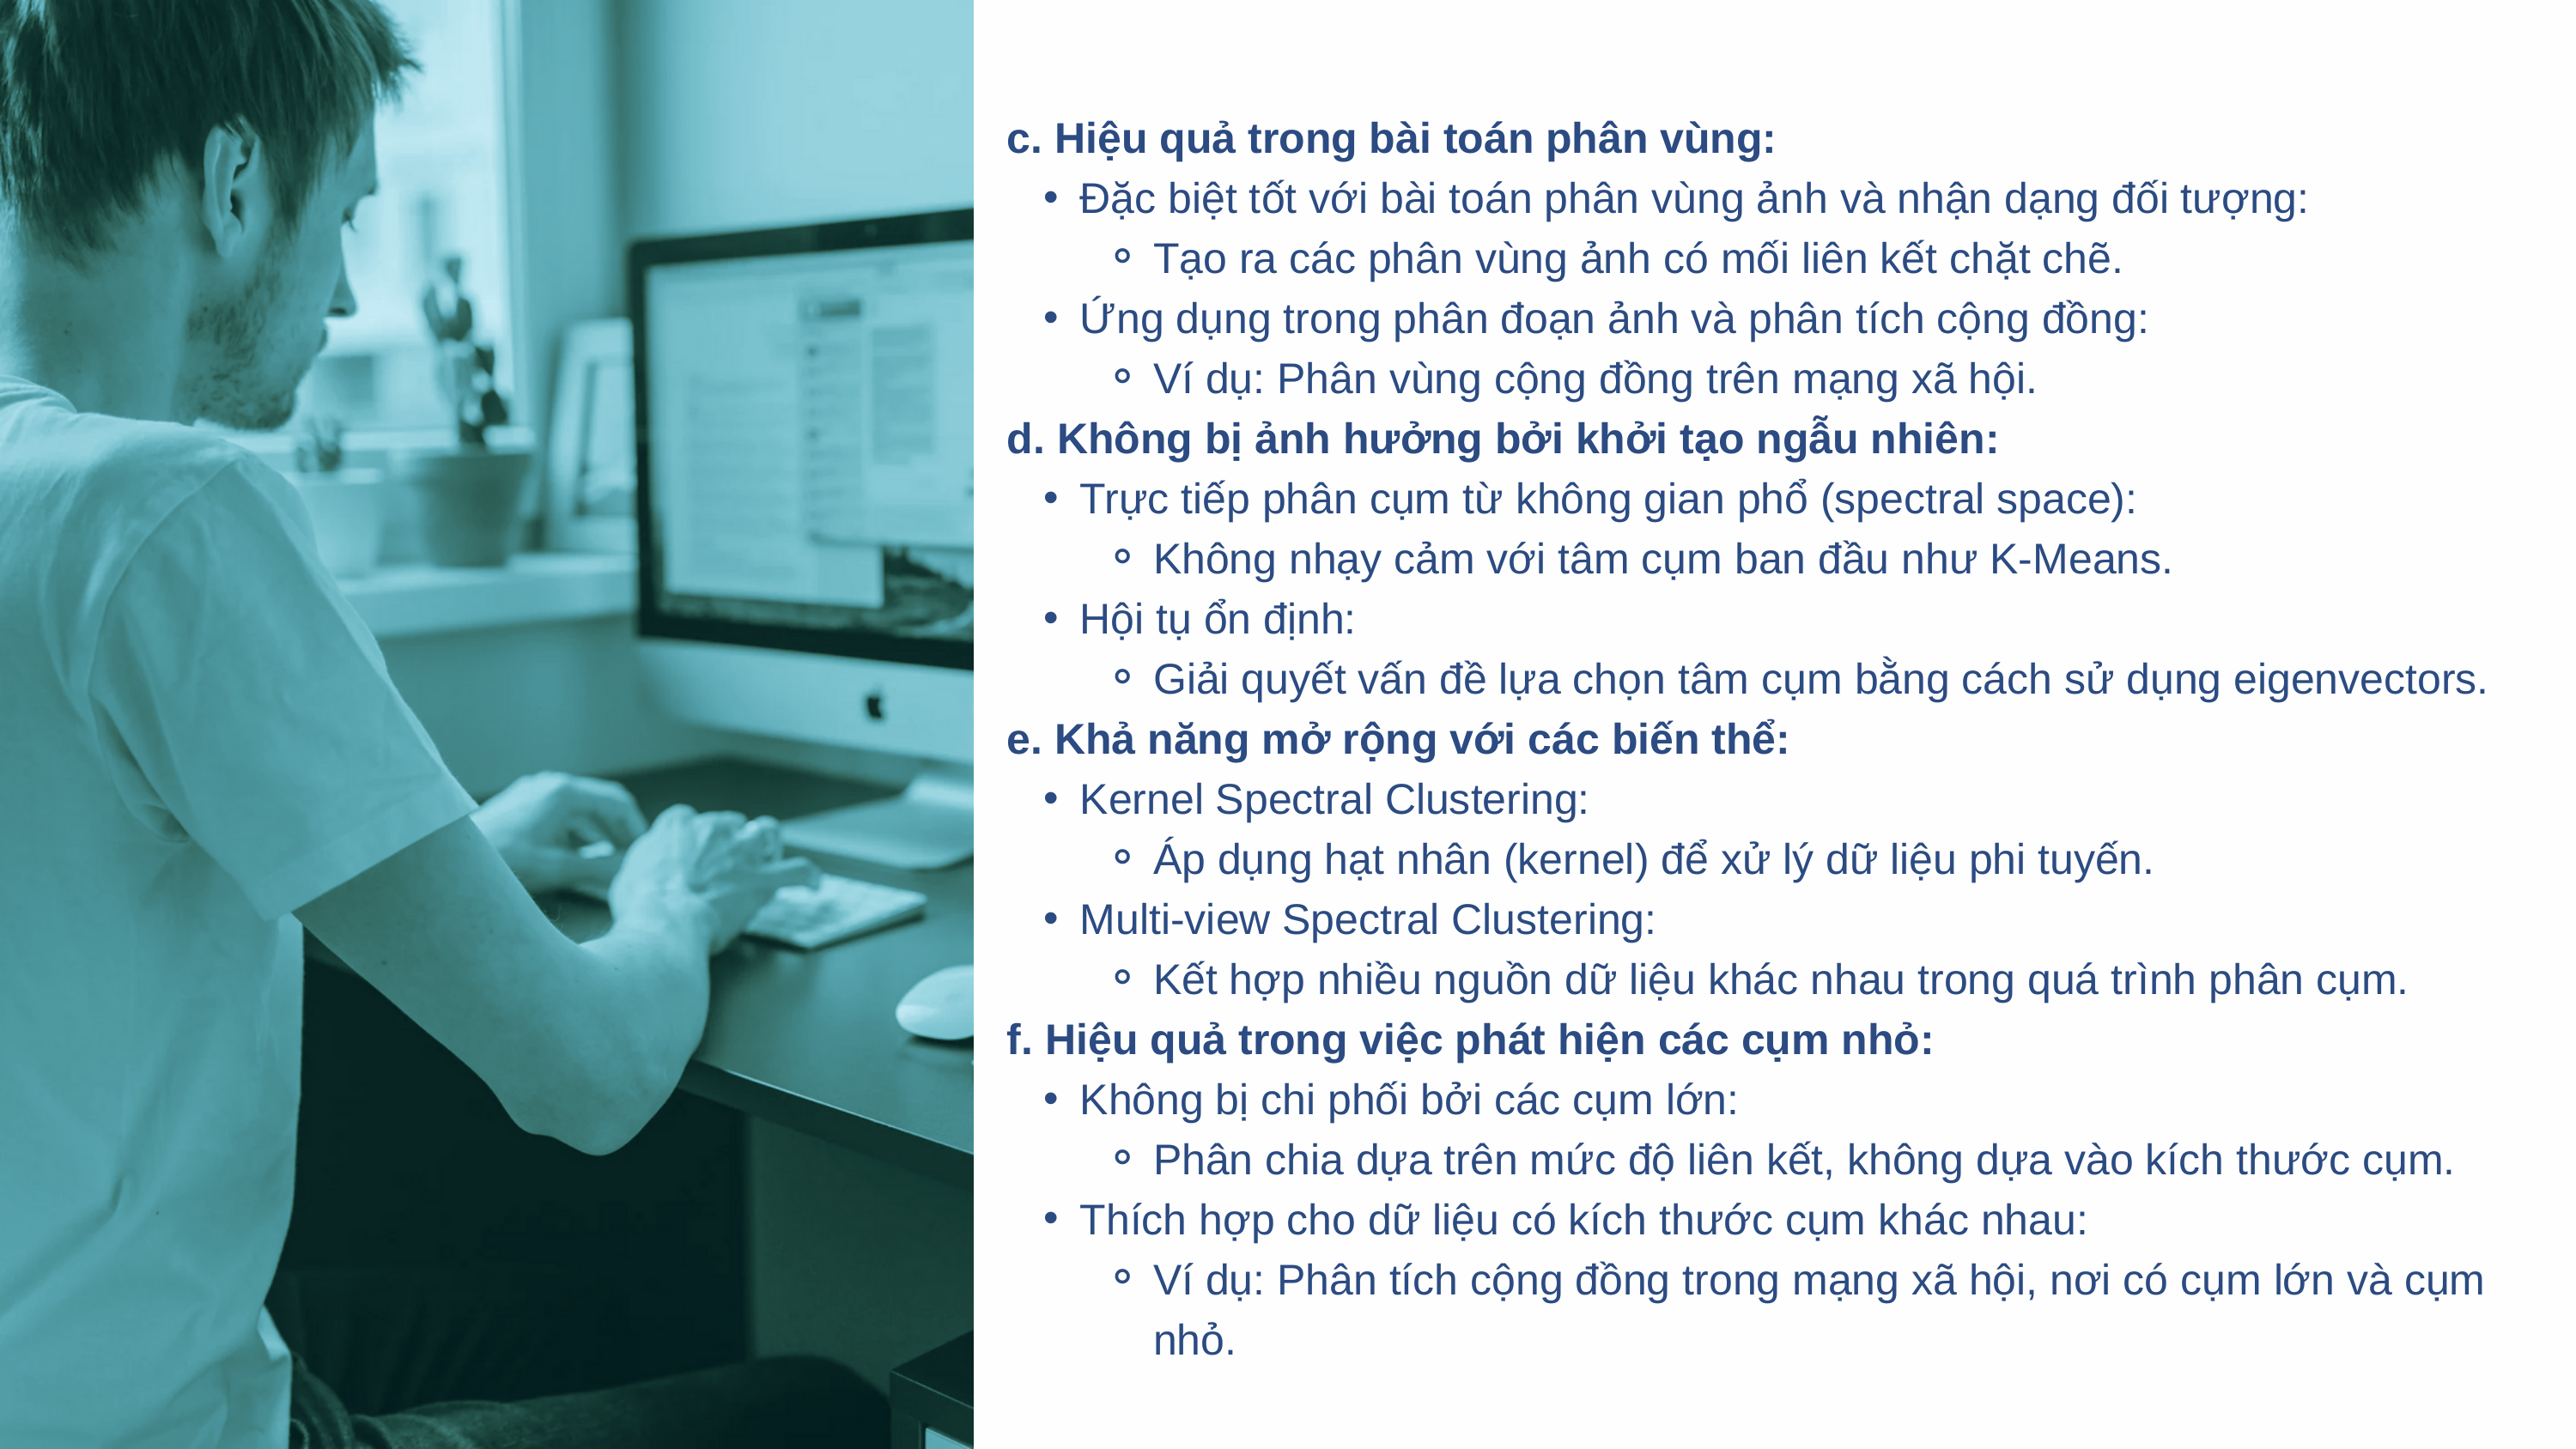

c. Hiệu quả trong bài toán phân vùng:
Đặc biệt tốt với bài toán phân vùng ảnh và nhận dạng đối tượng:
Tạo ra các phân vùng ảnh có mối liên kết chặt chẽ.
Ứng dụng trong phân đoạn ảnh và phân tích cộng đồng:
Ví dụ: Phân vùng cộng đồng trên mạng xã hội.
d. Không bị ảnh hưởng bởi khởi tạo ngẫu nhiên:
Trực tiếp phân cụm từ không gian phổ (spectral space):
Không nhạy cảm với tâm cụm ban đầu như K-Means.
Hội tụ ổn định:
Giải quyết vấn đề lựa chọn tâm cụm bằng cách sử dụng eigenvectors.
e. Khả năng mở rộng với các biến thể:
Kernel Spectral Clustering:
Áp dụng hạt nhân (kernel) để xử lý dữ liệu phi tuyến.
Multi-view Spectral Clustering:
Kết hợp nhiều nguồn dữ liệu khác nhau trong quá trình phân cụm.
f. Hiệu quả trong việc phát hiện các cụm nhỏ:
Không bị chi phối bởi các cụm lớn:
Phân chia dựa trên mức độ liên kết, không dựa vào kích thước cụm.
Thích hợp cho dữ liệu có kích thước cụm khác nhau:
Ví dụ: Phân tích cộng đồng trong mạng xã hội, nơi có cụm lớn và cụm nhỏ.